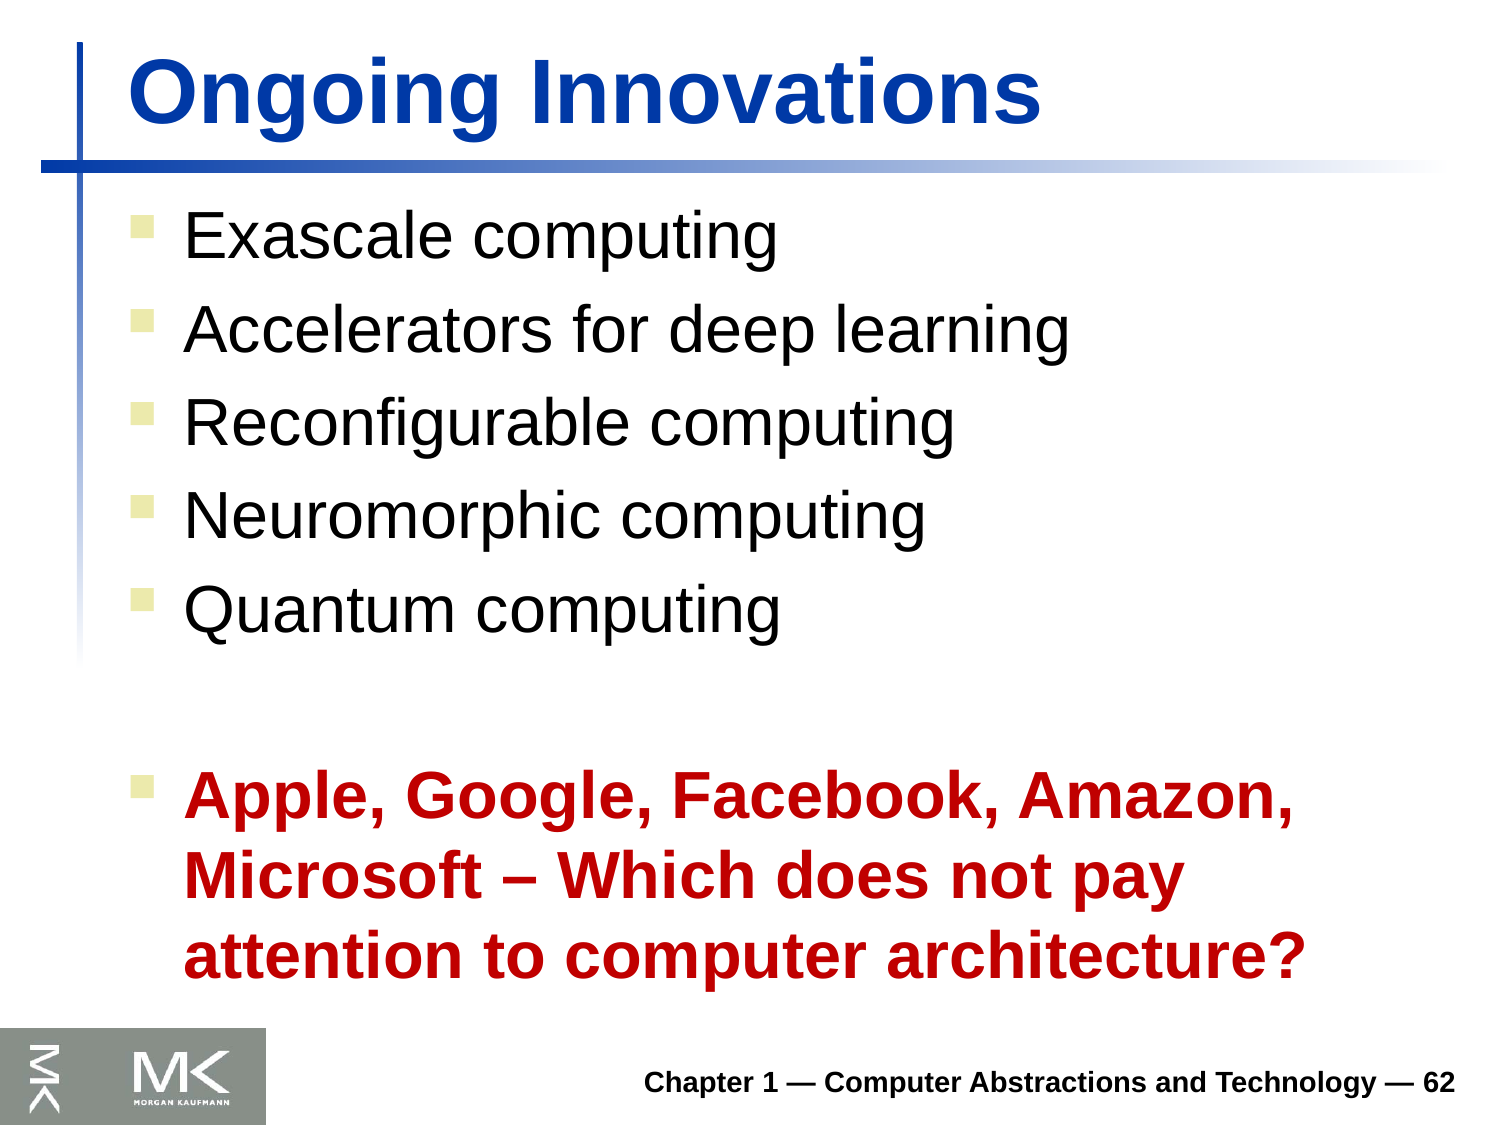

# Ongoing Innovations
Exascale computing
Accelerators for deep learning
Reconfigurable computing
Neuromorphic computing
Quantum computing

Apple, Google, Facebook, Amazon, Microsoft – Which does not pay attention to computer architecture?
Chapter 1 — Computer Abstractions and Technology — 62